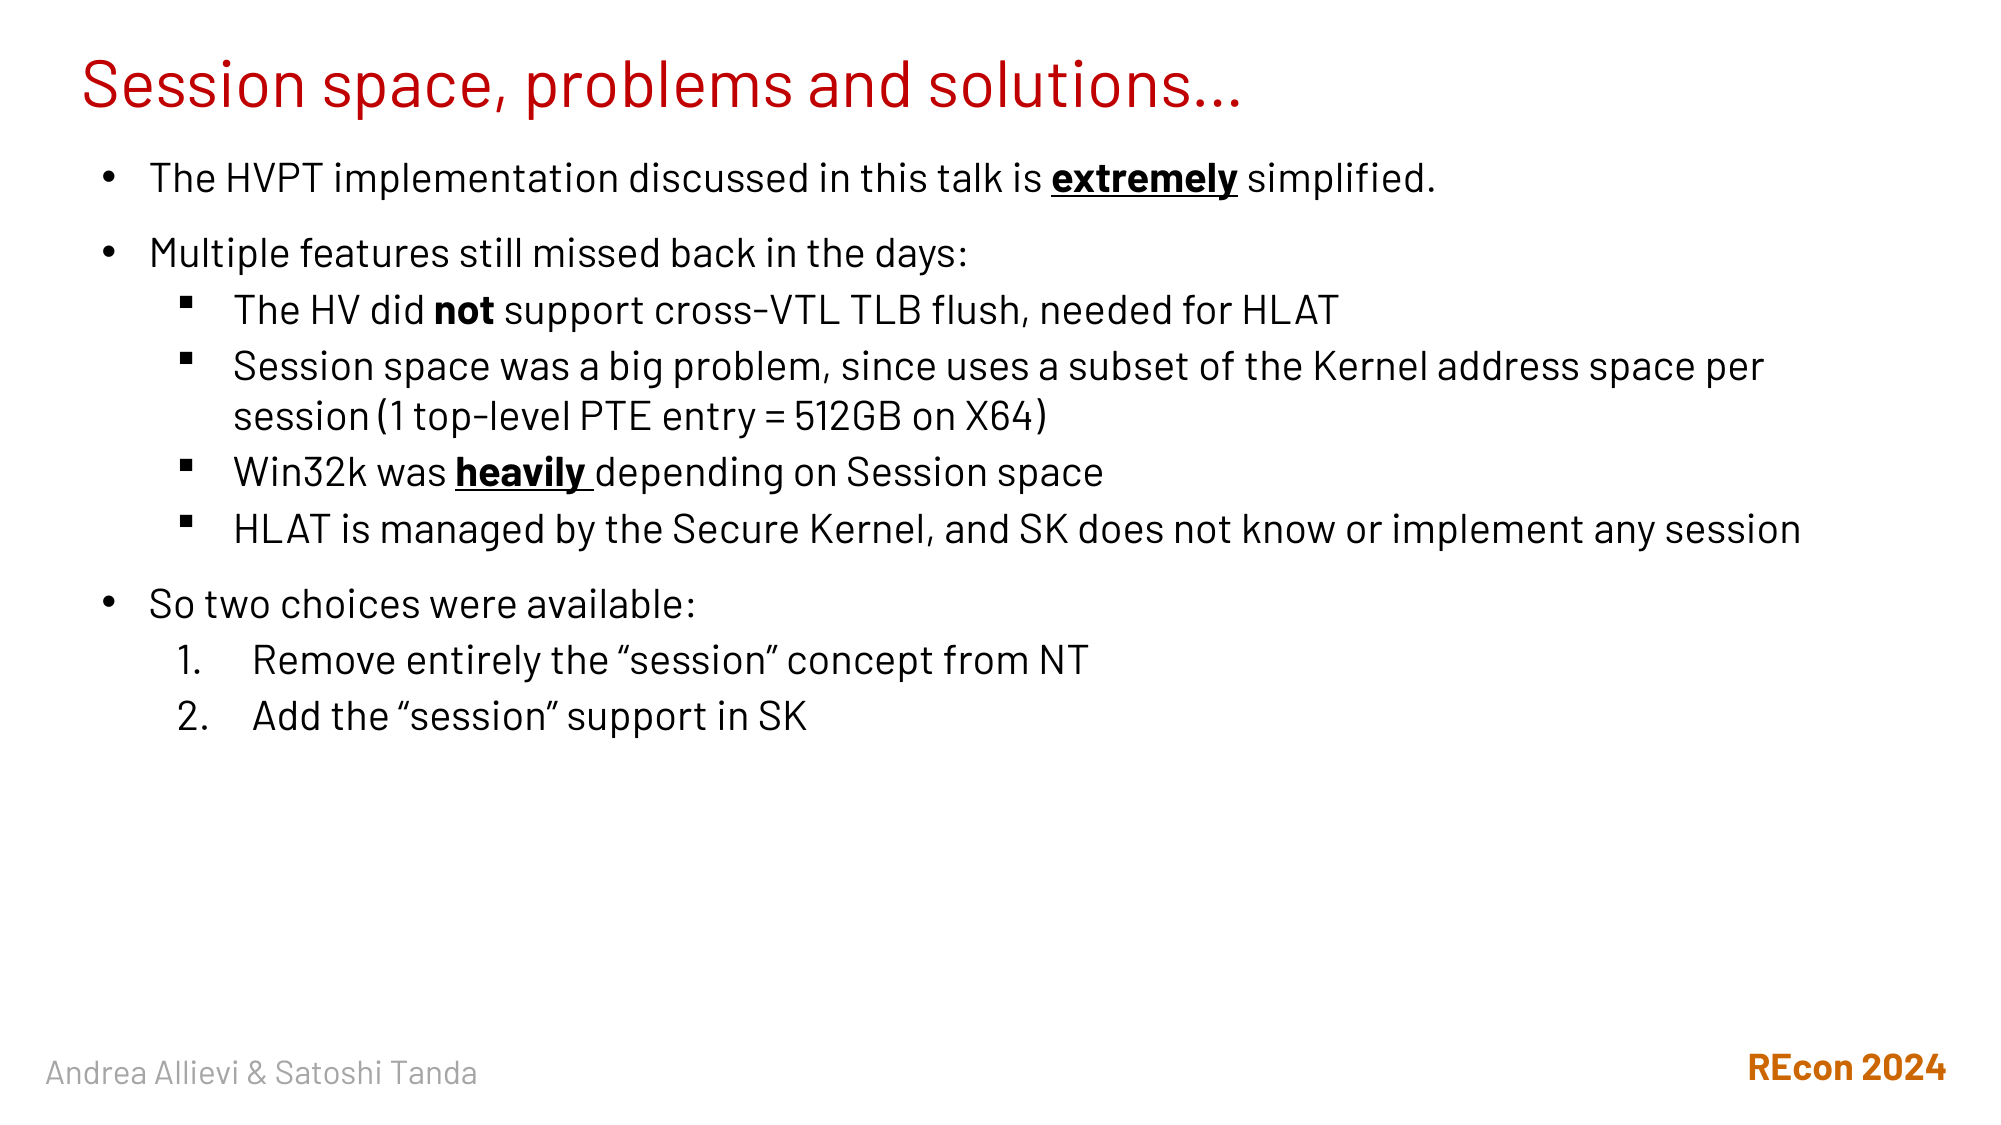

# Session space, problems and solutions…
The HVPT implementation discussed in this talk is extremely simplified.
Multiple features still missed back in the days:
The HV did not support cross-VTL TLB flush, needed for HLAT
Session space was a big problem, since uses a subset of the Kernel address space per session (1 top-level PTE entry = 512GB on X64)
Win32k was heavily depending on Session space
HLAT is managed by the Secure Kernel, and SK does not know or implement any session
So two choices were available:
Remove entirely the “session” concept from NT
Add the “session” support in SK